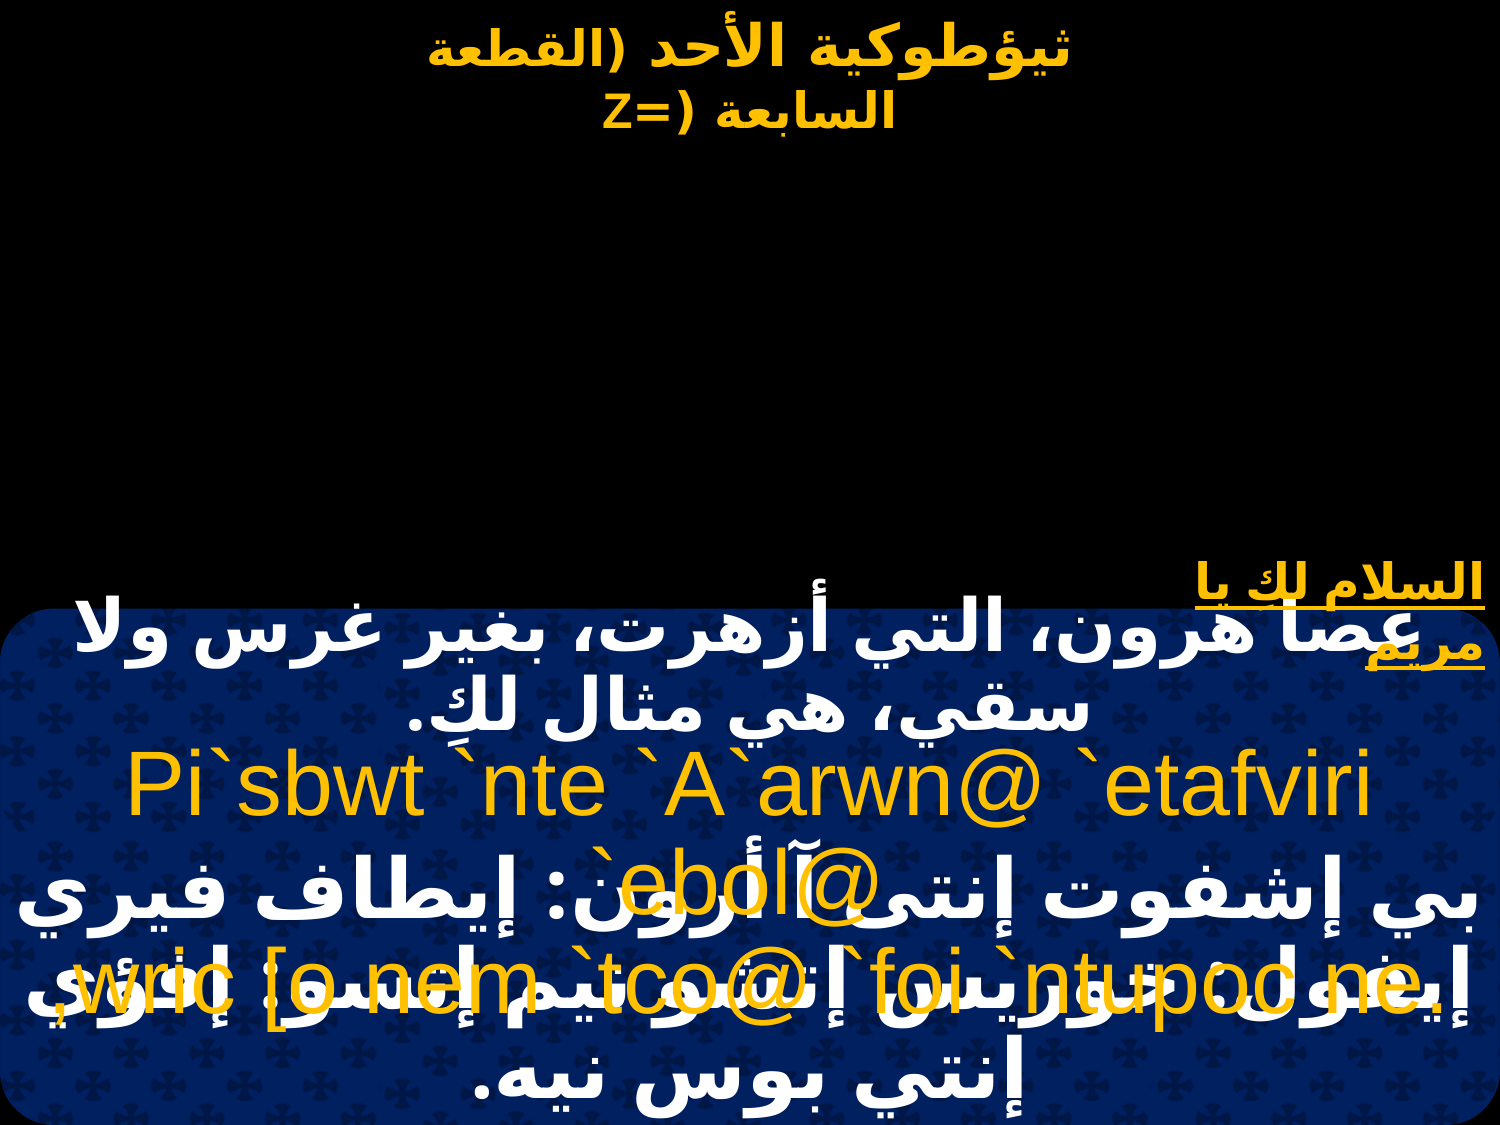

السلام لكِ يا مريم
عصا هرون، التي أزهرت، بغير غرس ولا سقي، هي مثال لكِ.
Pi`sbwt `nte `A`arwn@ `etafviri `ebol@
,wric [o nem `tco@ `foi `ntupoc ne.
بي إشفوت إنتى آ أرون: إيطاف فيري إيفول: خوريس إتشو نيم إتسو: إفؤي إنتي بوس نيه.